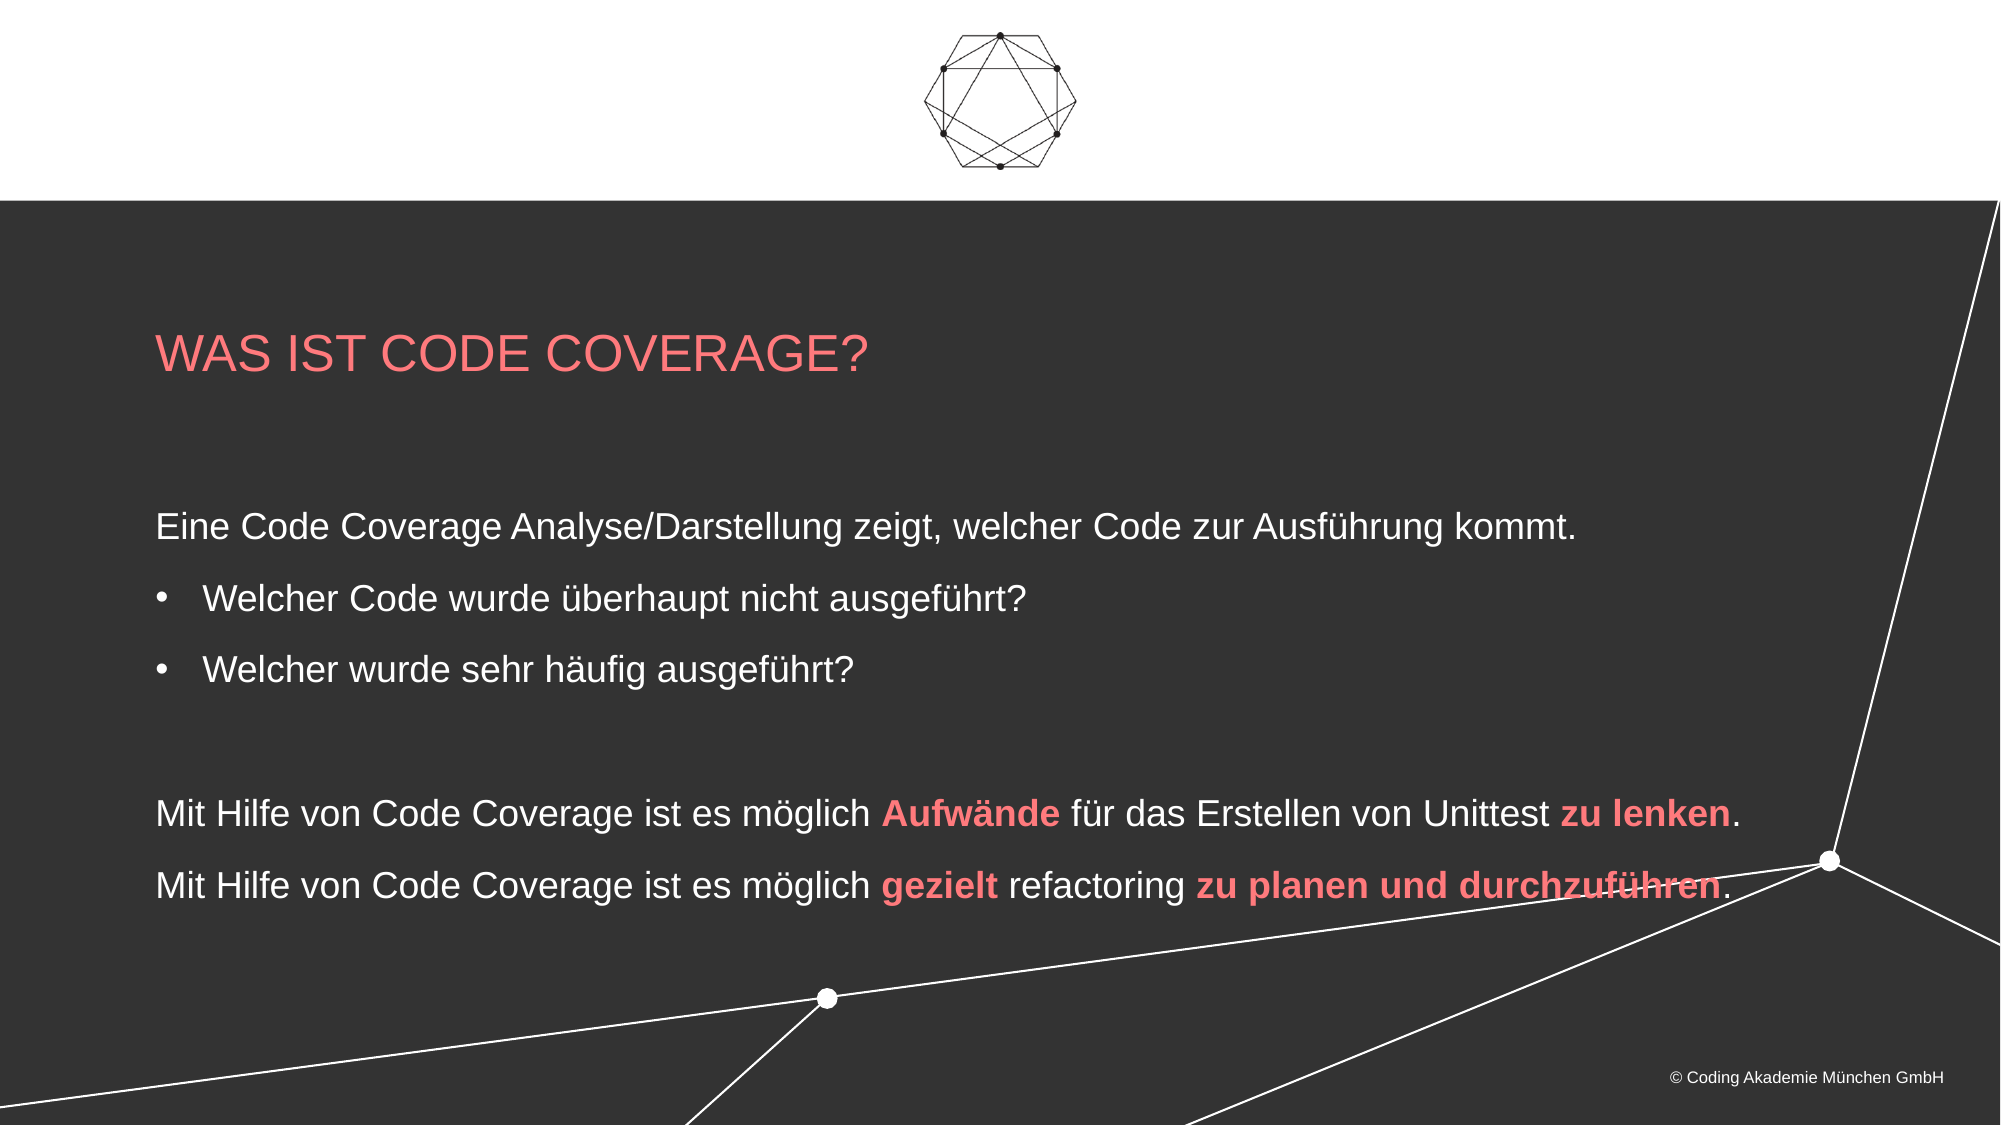

Was ist Code Coverage?
Eine Code Coverage Analyse/Darstellung zeigt, welcher Code zur Ausführung kommt.
Welcher Code wurde überhaupt nicht ausgeführt?
Welcher wurde sehr häufig ausgeführt?

Mit Hilfe von Code Coverage ist es möglich Aufwände für das Erstellen von Unittest zu lenken.
Mit Hilfe von Code Coverage ist es möglich gezielt refactoring zu planen und durchzuführen.
© Coding Akademie München GmbH